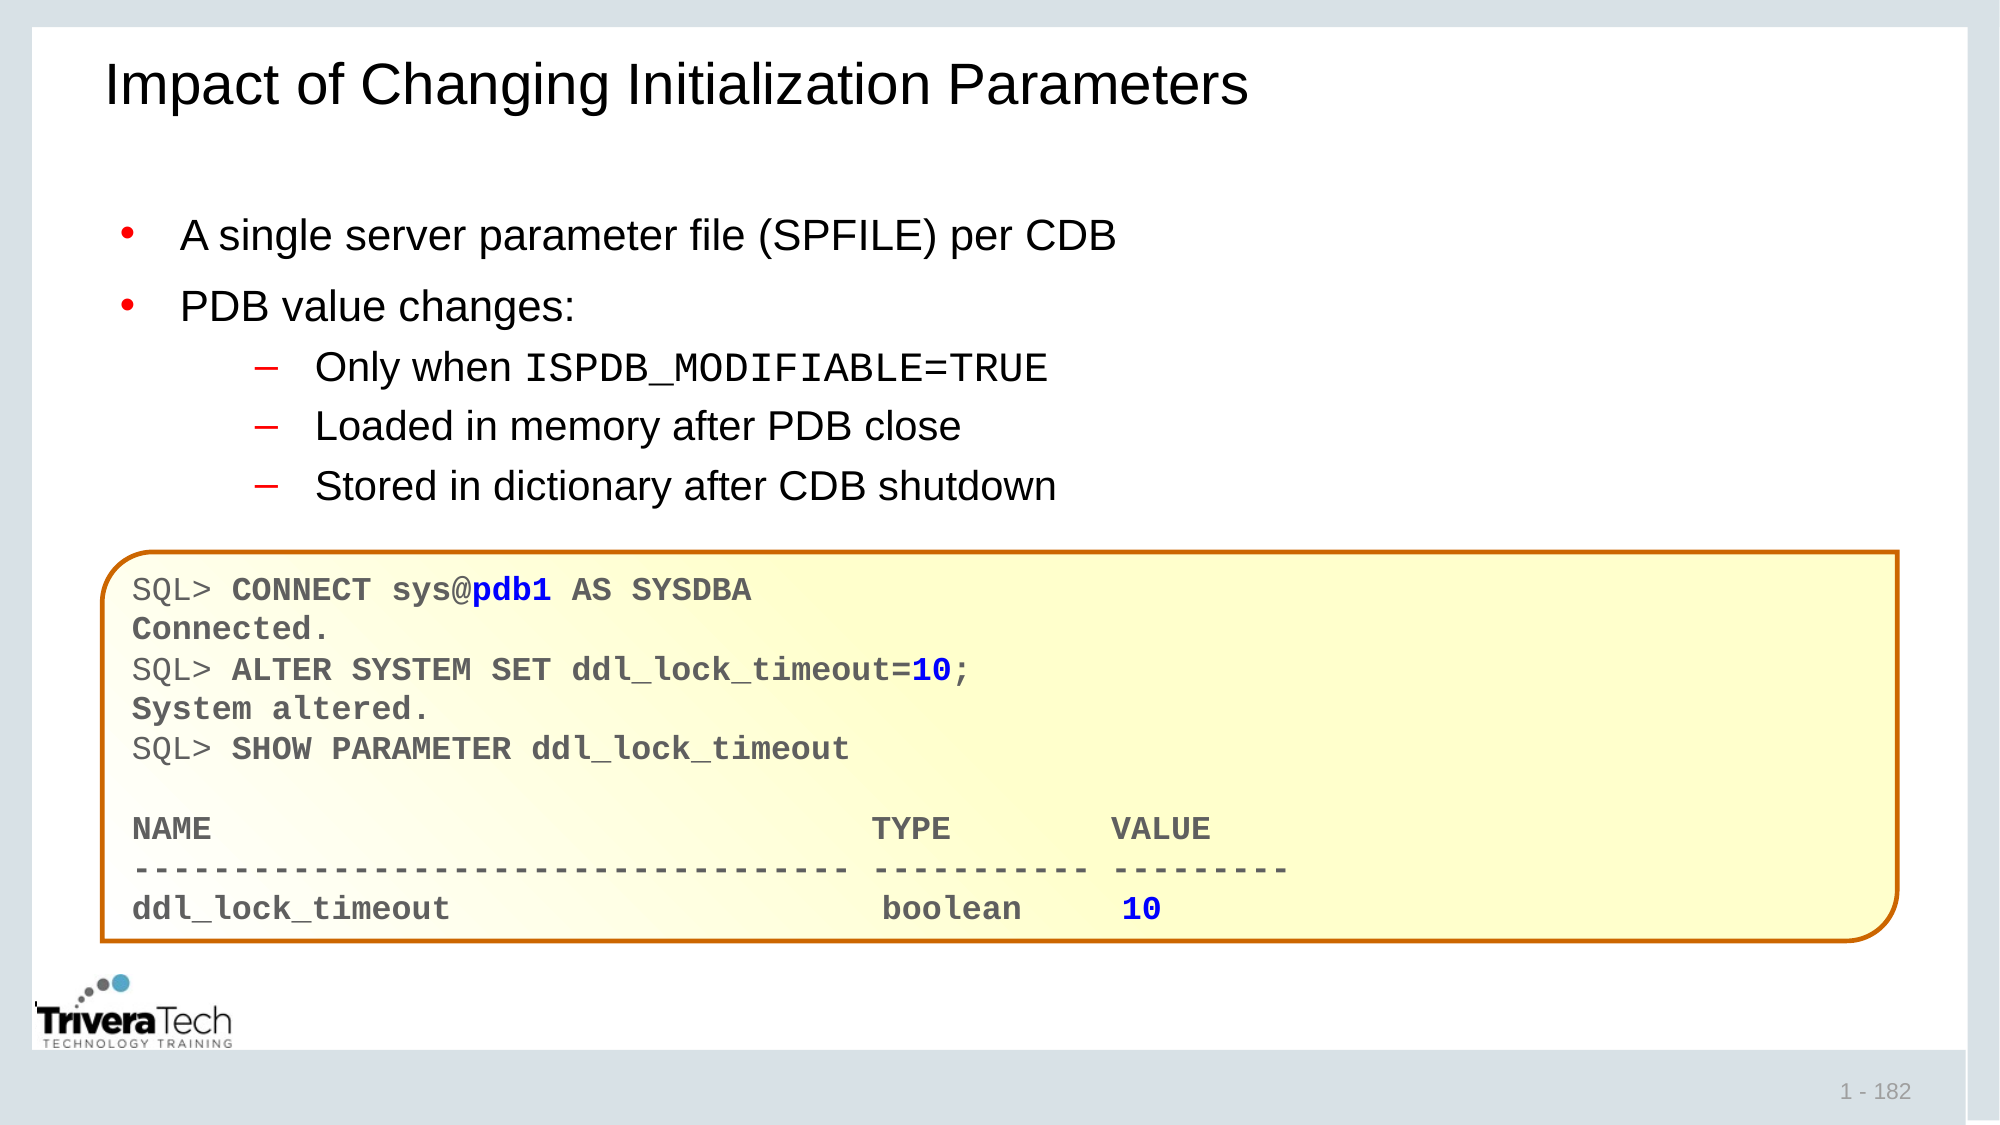

# Impact of Changing Initialization Parameters
A single server parameter file (SPFILE) per CDB
PDB value changes:
Only when ISPDB_MODIFIABLE=TRUE
Loaded in memory after PDB close
Stored in dictionary after CDB shutdown
SQL> CONNECT sys@pdb1 AS SYSDBA
Connected.
SQL> ALTER SYSTEM SET ddl_lock_timeout=10;
System altered.
SQL> SHOW PARAMETER ddl_lock_timeout

NAME                                 TYPE        VALUE
------------------------------------ ----------- ---------
ddl_lock_timeout		 	boolean     10